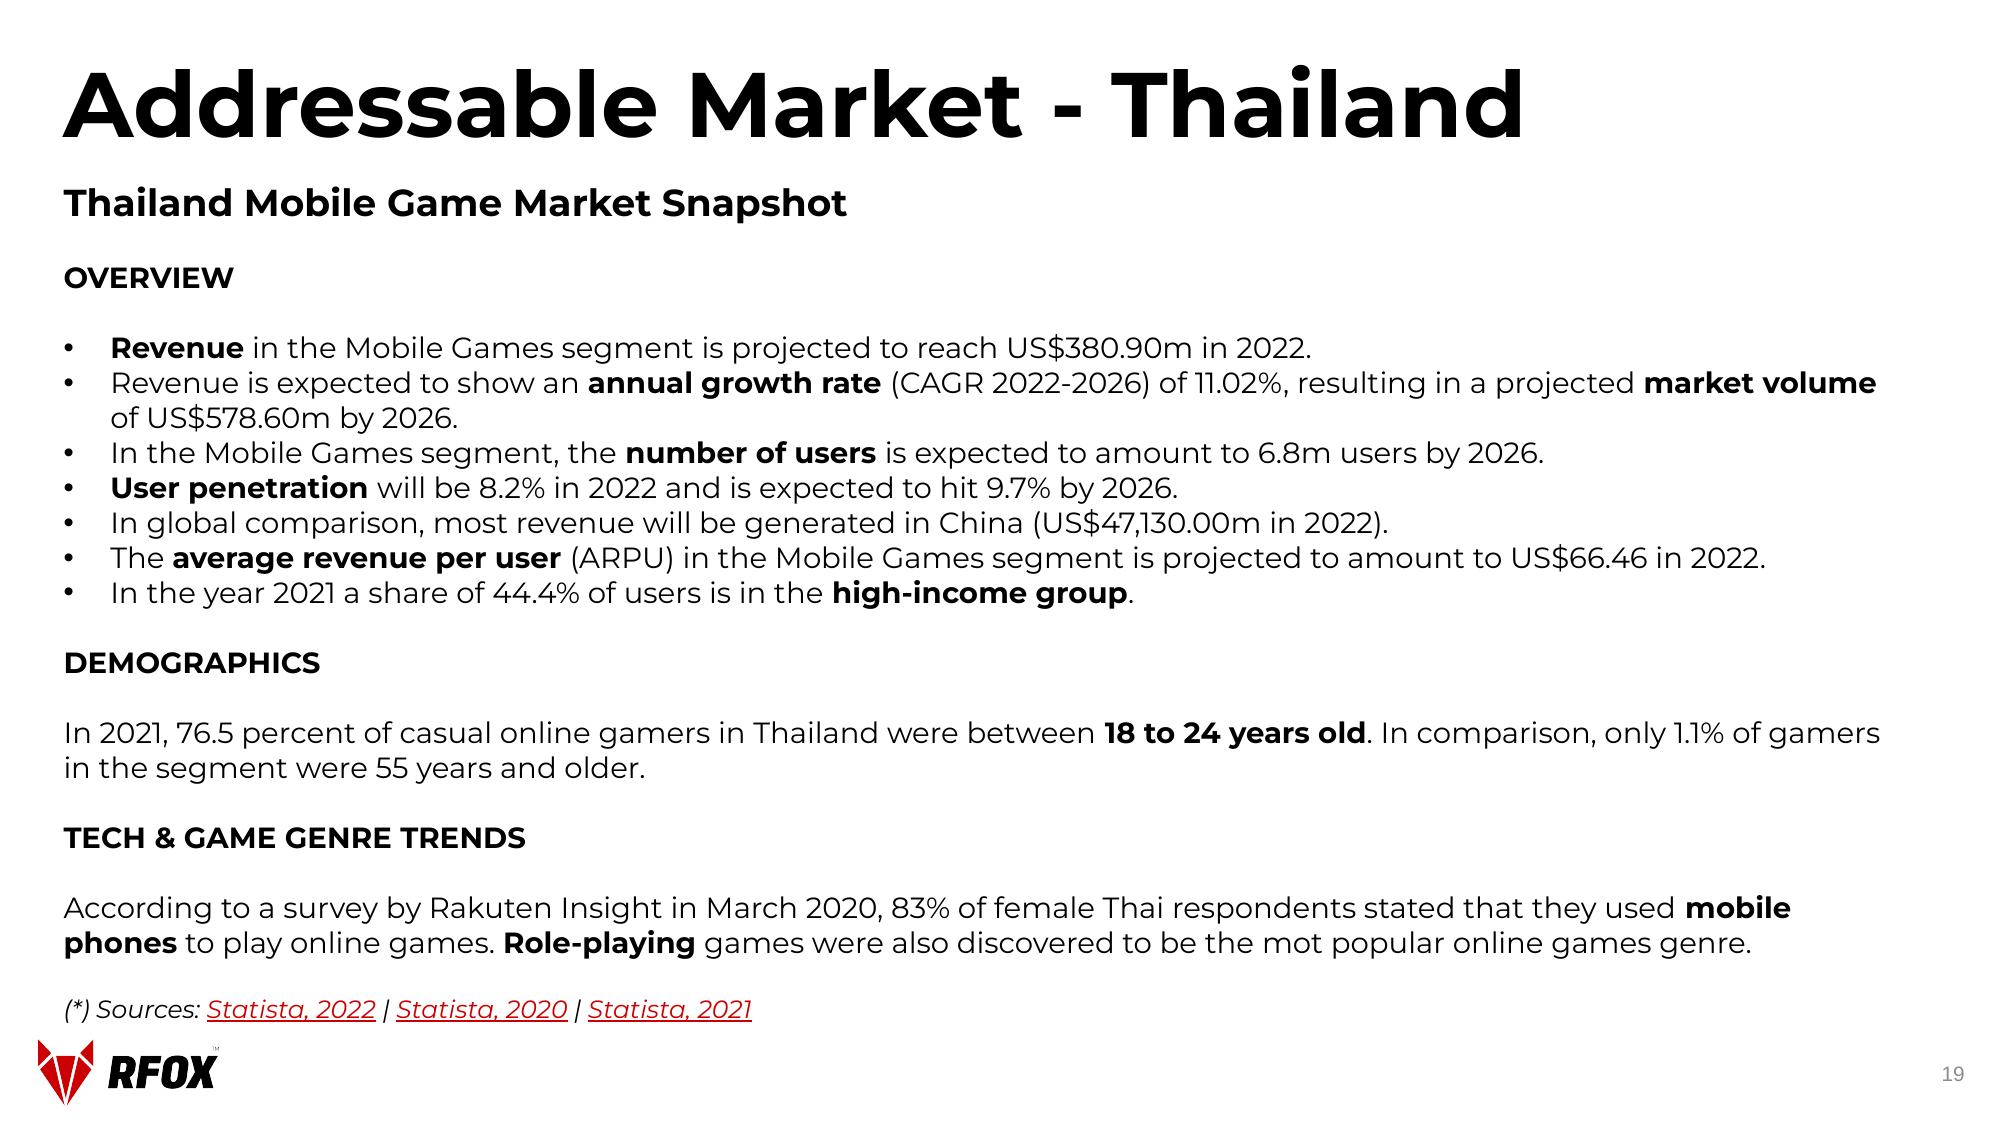

# Addressable Market - Thailand
Thailand Mobile Game Market Snapshot
OVERVIEW

Revenue in the Mobile Games segment is projected to reach US$380.90m in 2022.
Revenue is expected to show an annual growth rate (CAGR 2022-2026) of 11.02%, resulting in a projected market volume of US$578.60m by 2026.
In the Mobile Games segment, the number of users is expected to amount to 6.8m users by 2026.
User penetration will be 8.2% in 2022 and is expected to hit 9.7% by 2026.
In global comparison, most revenue will be generated in China (US$47,130.00m in 2022).
The average revenue per user (ARPU) in the Mobile Games segment is projected to amount to US$66.46 in 2022.
In the year 2021 a share of 44.4% of users is in the high-income group.

DEMOGRAPHICS

In 2021, 76.5 percent of casual online gamers in Thailand were between 18 to 24 years old. In comparison, only 1.1% of gamers in the segment were 55 years and older.

TECH & GAME GENRE TRENDS

According to a survey by Rakuten Insight in March 2020, 83% of female Thai respondents stated that they used mobile phones to play online games. Role-playing games were also discovered to be the mot popular online games genre.

(*) Sources: Statista, 2022 | Statista, 2020 | Statista, 2021
19